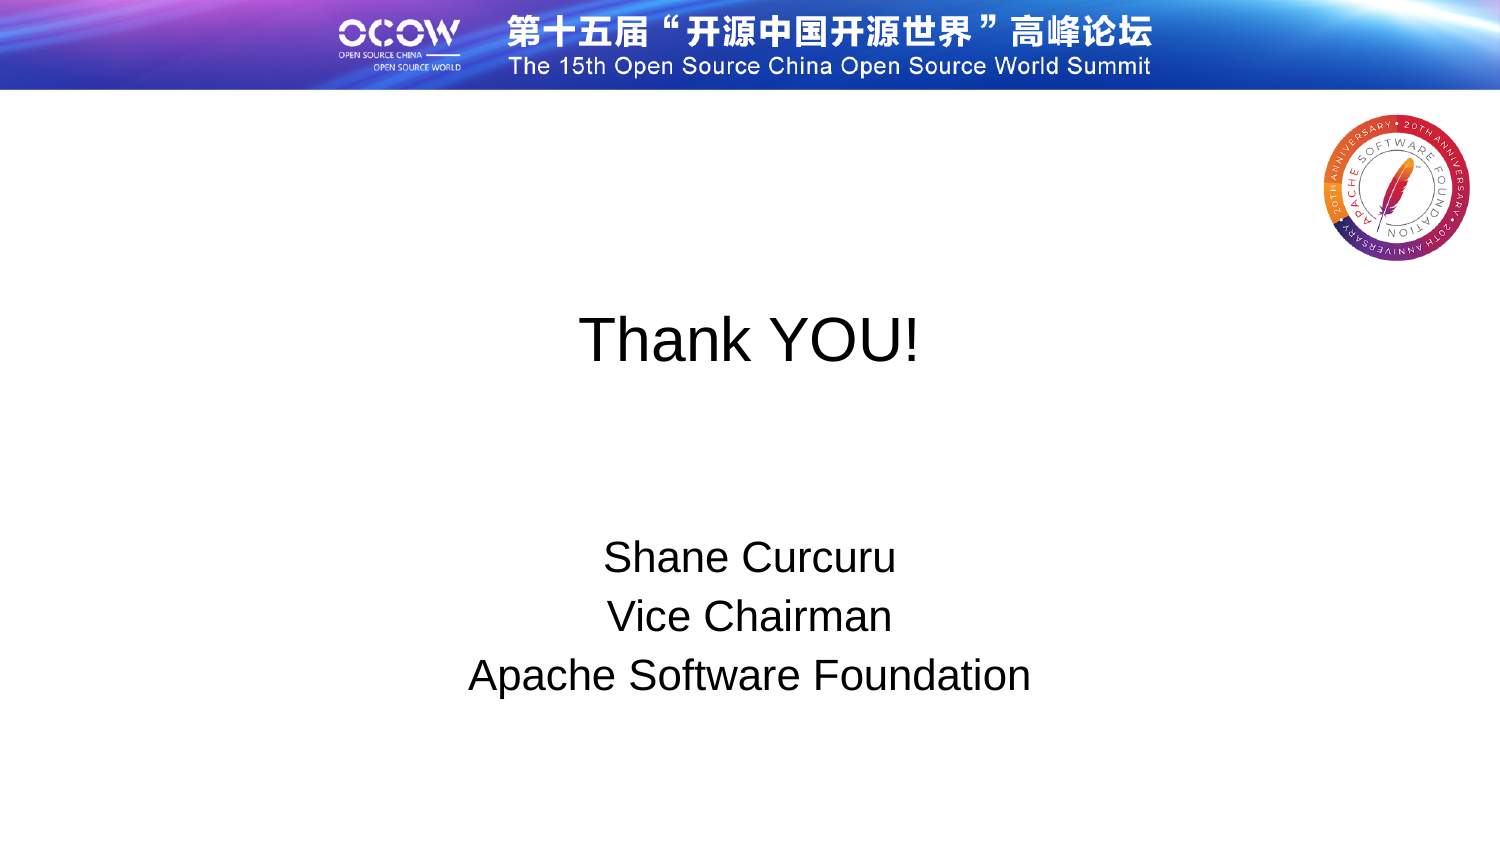

Thank YOU!
Shane Curcuru
Vice Chairman
Apache Software Foundation